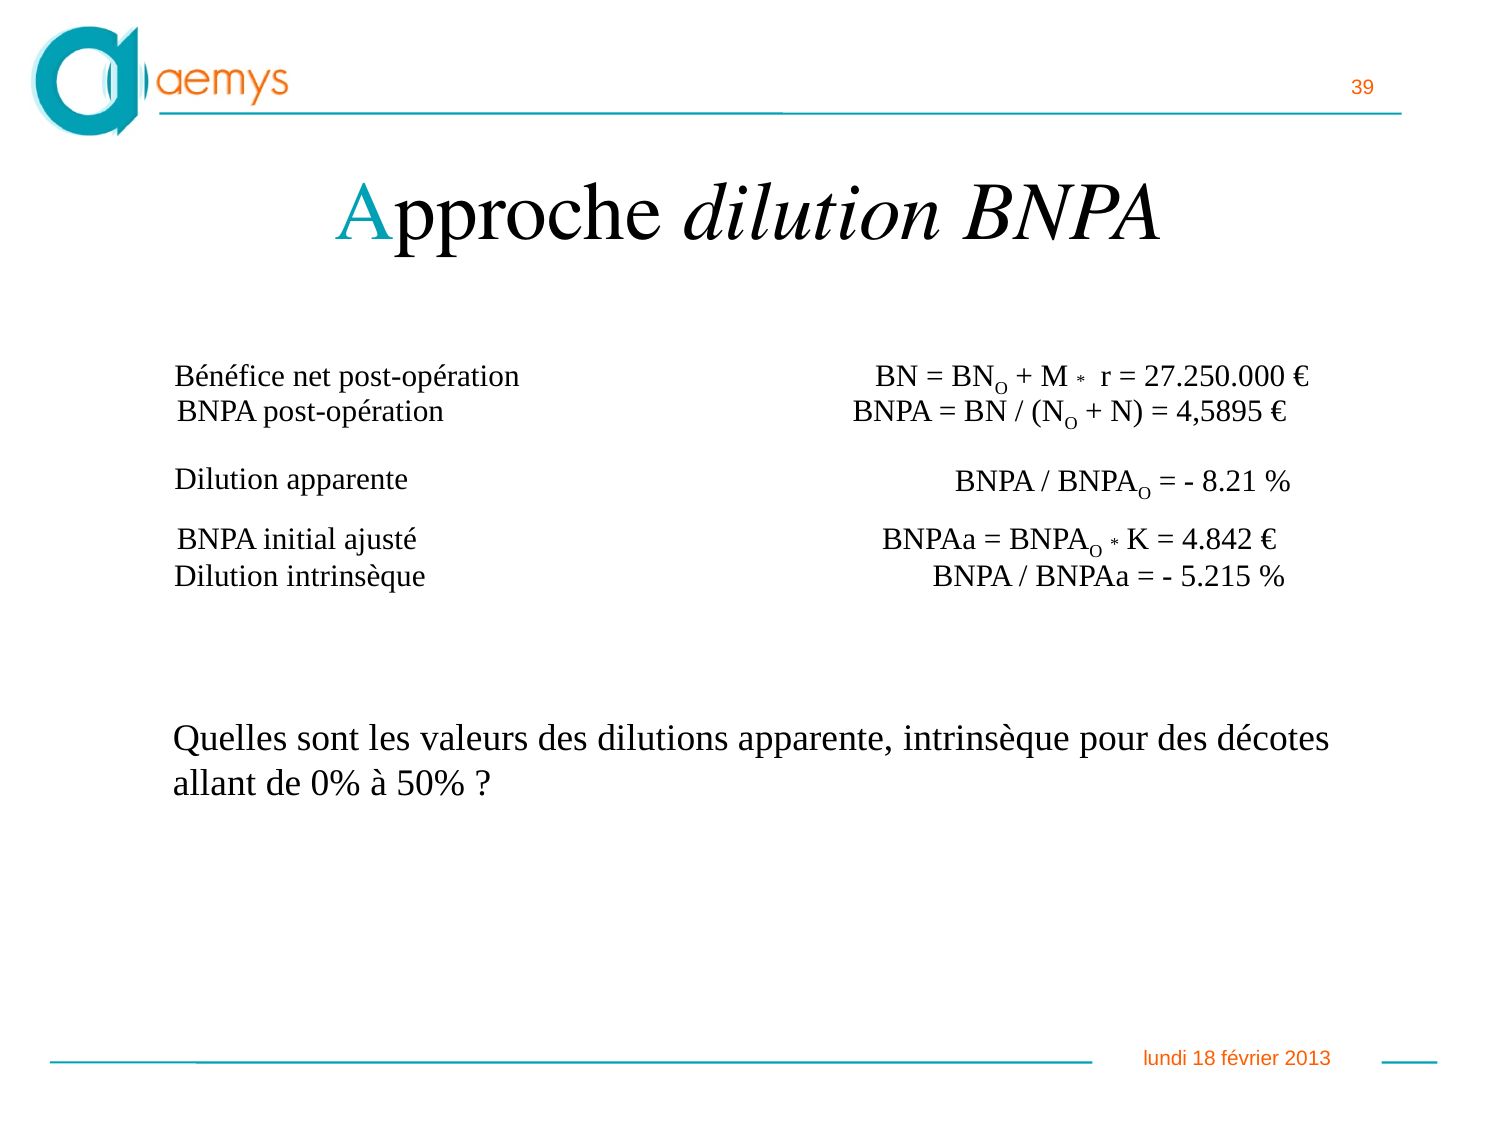

Approche dilution BNPA
Bénéfice net post-opération
BN = BNO + M *  r = 27.250.000 €
BNPA post-opération
BNPA = BN / (NO + N) = 4,5895 €
Dilution apparente
BNPA / BNPAO = - 8.21 %
BNPA initial ajusté
BNPAa = BNPAO * K = 4.842 €
Dilution intrinsèque
BNPA / BNPAa = - 5.215 %
Quelles sont les valeurs des dilutions apparente, intrinsèque pour des décotes
allant de 0% à 50% ?